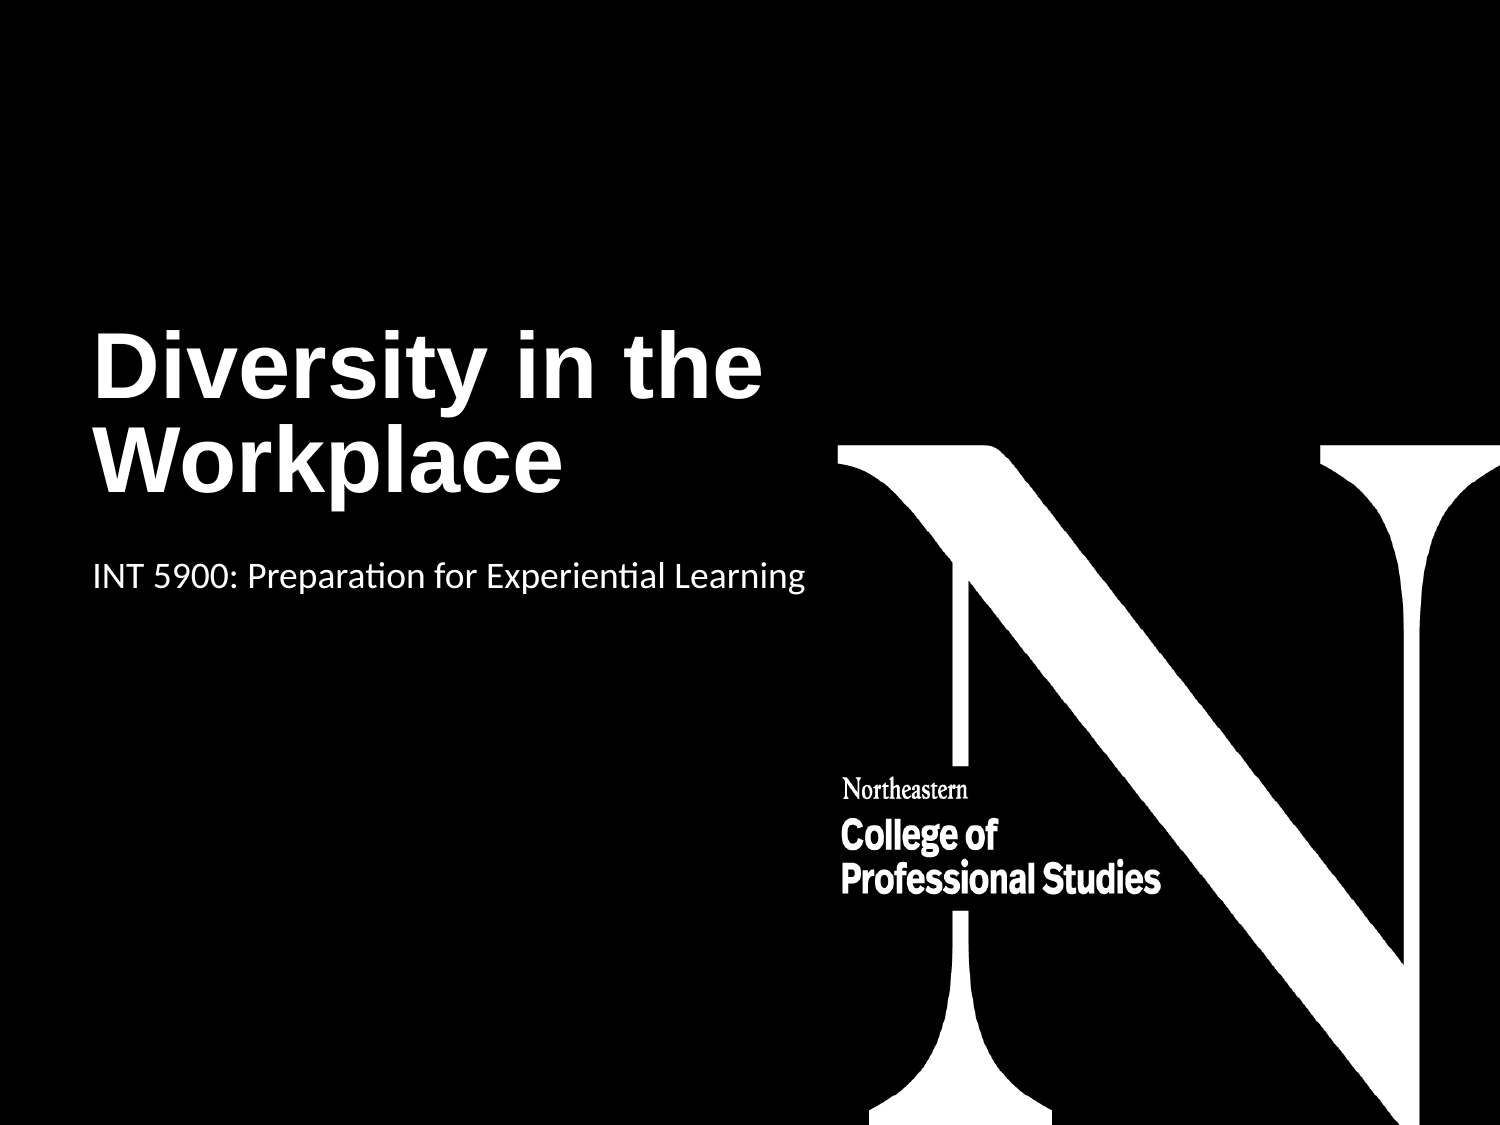

# Diversity in the Workplace
INT 5900: Preparation for Experiential Learning